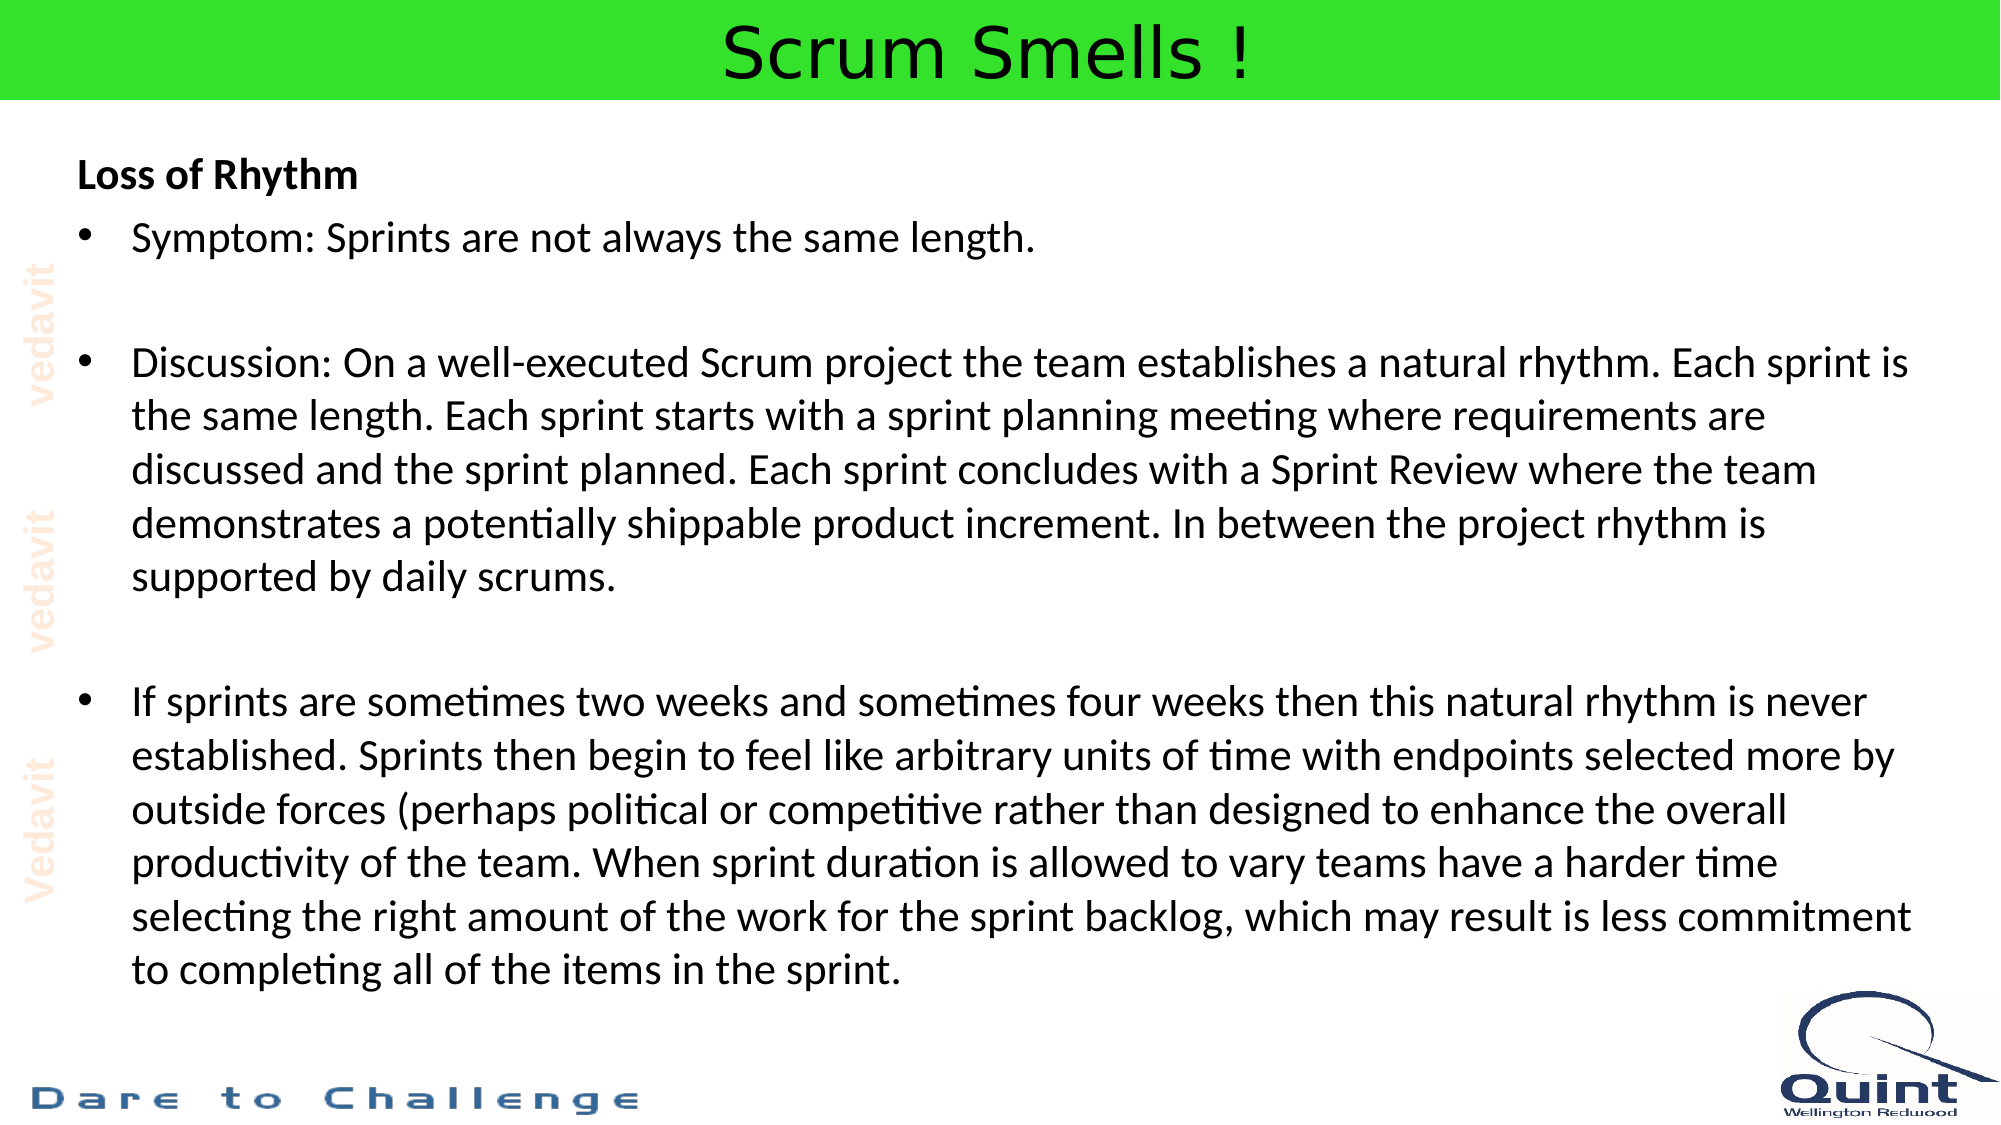

# Scrum Smells !
Loss of Rhythm
Symptom: Sprints are not always the same length.

Discussion: On a well-executed Scrum project the team establishes a natural rhythm. Each sprint is the same length. Each sprint starts with a sprint planning meeting where requirements are discussed and the sprint planned. Each sprint concludes with a Sprint Review where the team demonstrates a potentially shippable product increment. In between the project rhythm is supported by daily scrums.

If sprints are sometimes two weeks and sometimes four weeks then this natural rhythm is never established. Sprints then begin to feel like arbitrary units of time with endpoints selected more by outside forces (perhaps political or competitive rather than designed to enhance the overall productivity of the team. When sprint duration is allowed to vary teams have a harder time selecting the right amount of the work for the sprint backlog, which may result is less commitment to completing all of the items in the sprint.